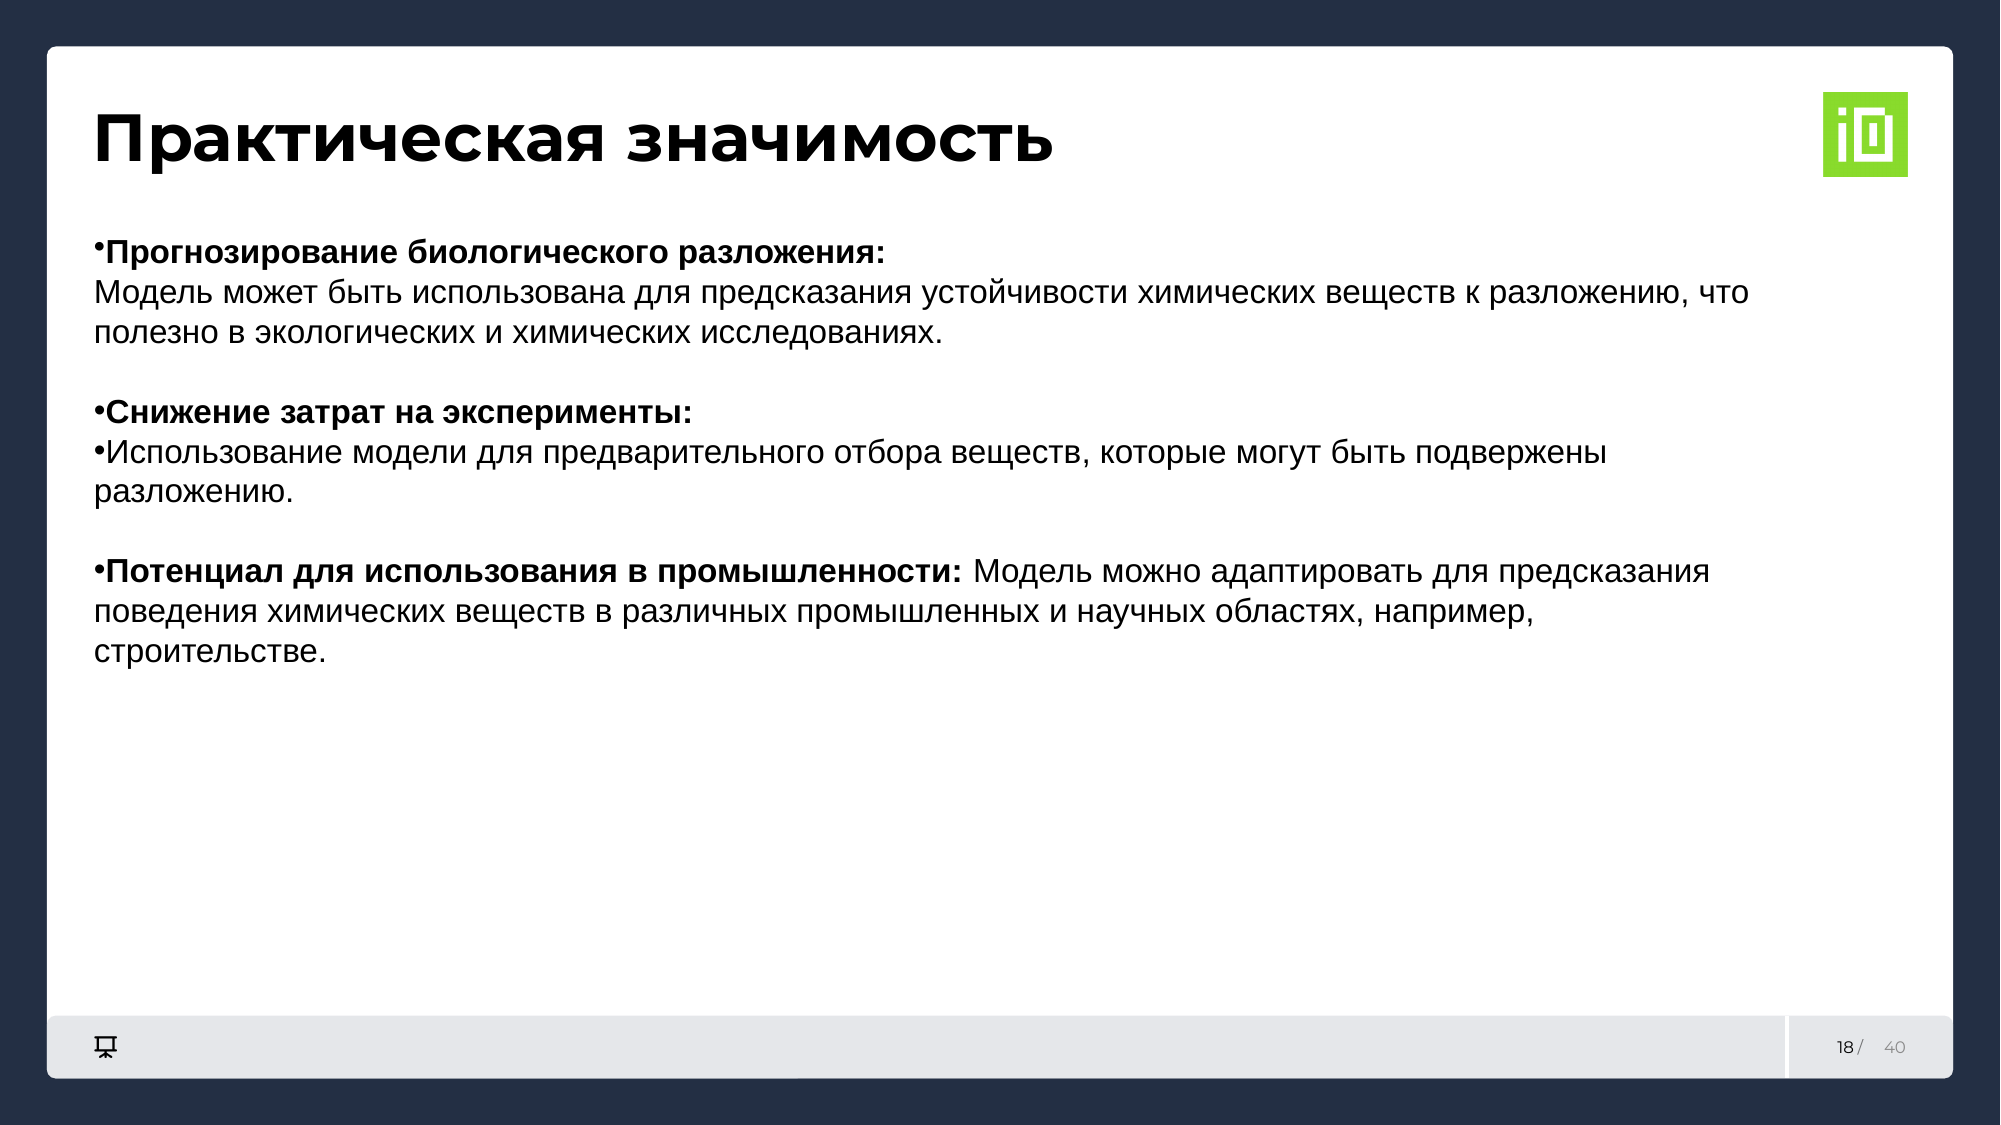

# Практическая значимость
Прогнозирование биологического разложения:
Модель может быть использована для предсказания устойчивости химических веществ к разложению, что полезно в экологических и химических исследованиях.

Снижение затрат на эксперименты:
Использование модели для предварительного отбора веществ, которые могут быть подвержены разложению.

Потенциал для использования в промышленности: Модель можно адаптировать для предсказания поведения химических веществ в различных промышленных и научных областях, например, строительстве.

18
40